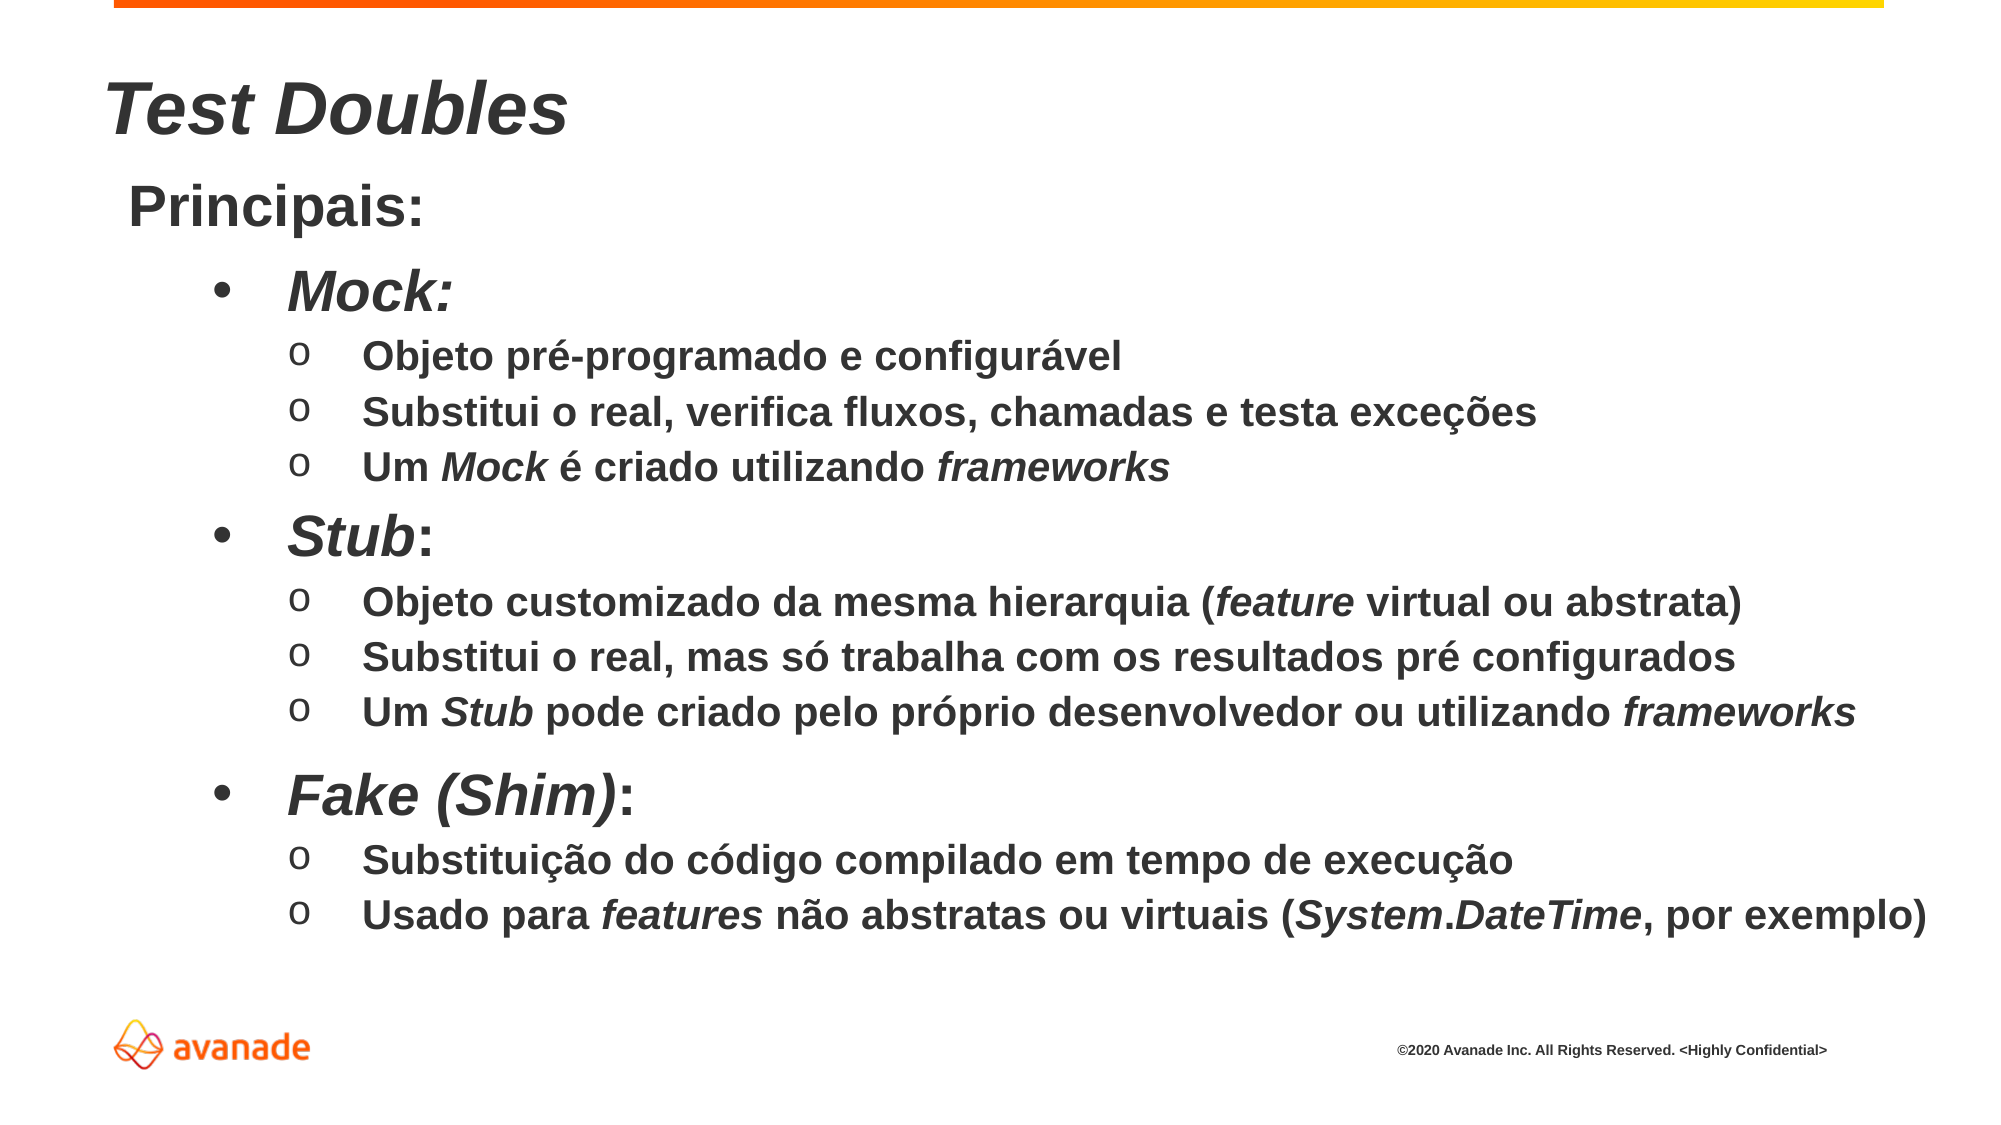

Test Doubles
Principais:
Mock:
Objeto pré-programado e configurável
Substitui o real, verifica fluxos, chamadas e testa exceções
Um Mock é criado utilizando frameworks
Stub:
Objeto customizado da mesma hierarquia (feature virtual ou abstrata)
Substitui o real, mas só trabalha com os resultados pré configurados
Um Stub pode criado pelo próprio desenvolvedor ou utilizando frameworks
Fake (Shim):
Substituição do código compilado em tempo de execução
Usado para features não abstratas ou virtuais (System.DateTime, por exemplo)